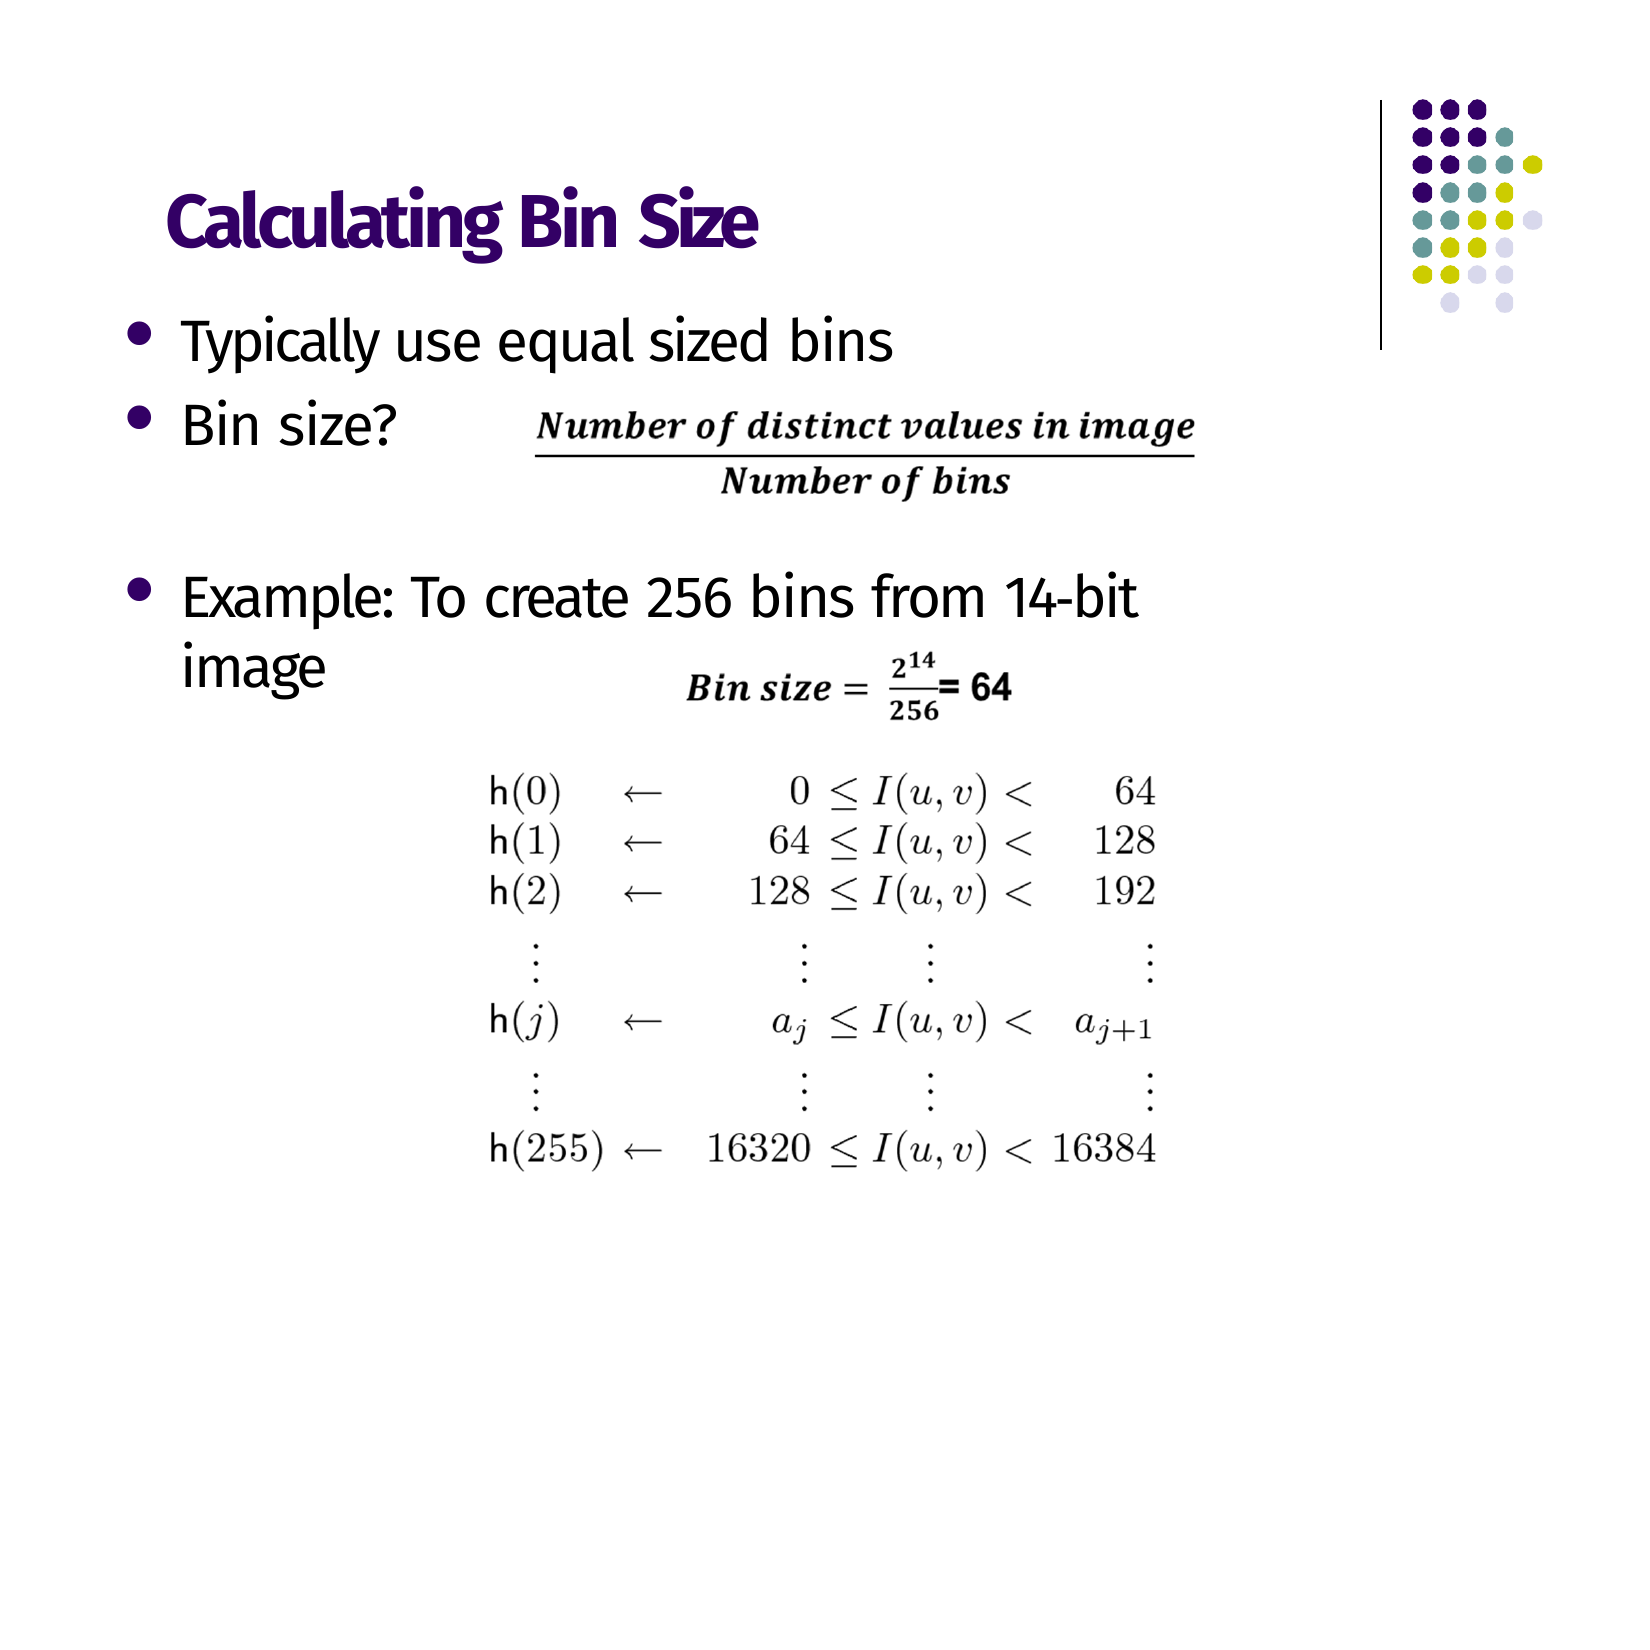

# Calculating Bin Size
Typically use equal sized bins
Bin size?

Example: To create 256 bins from 14‐bit image